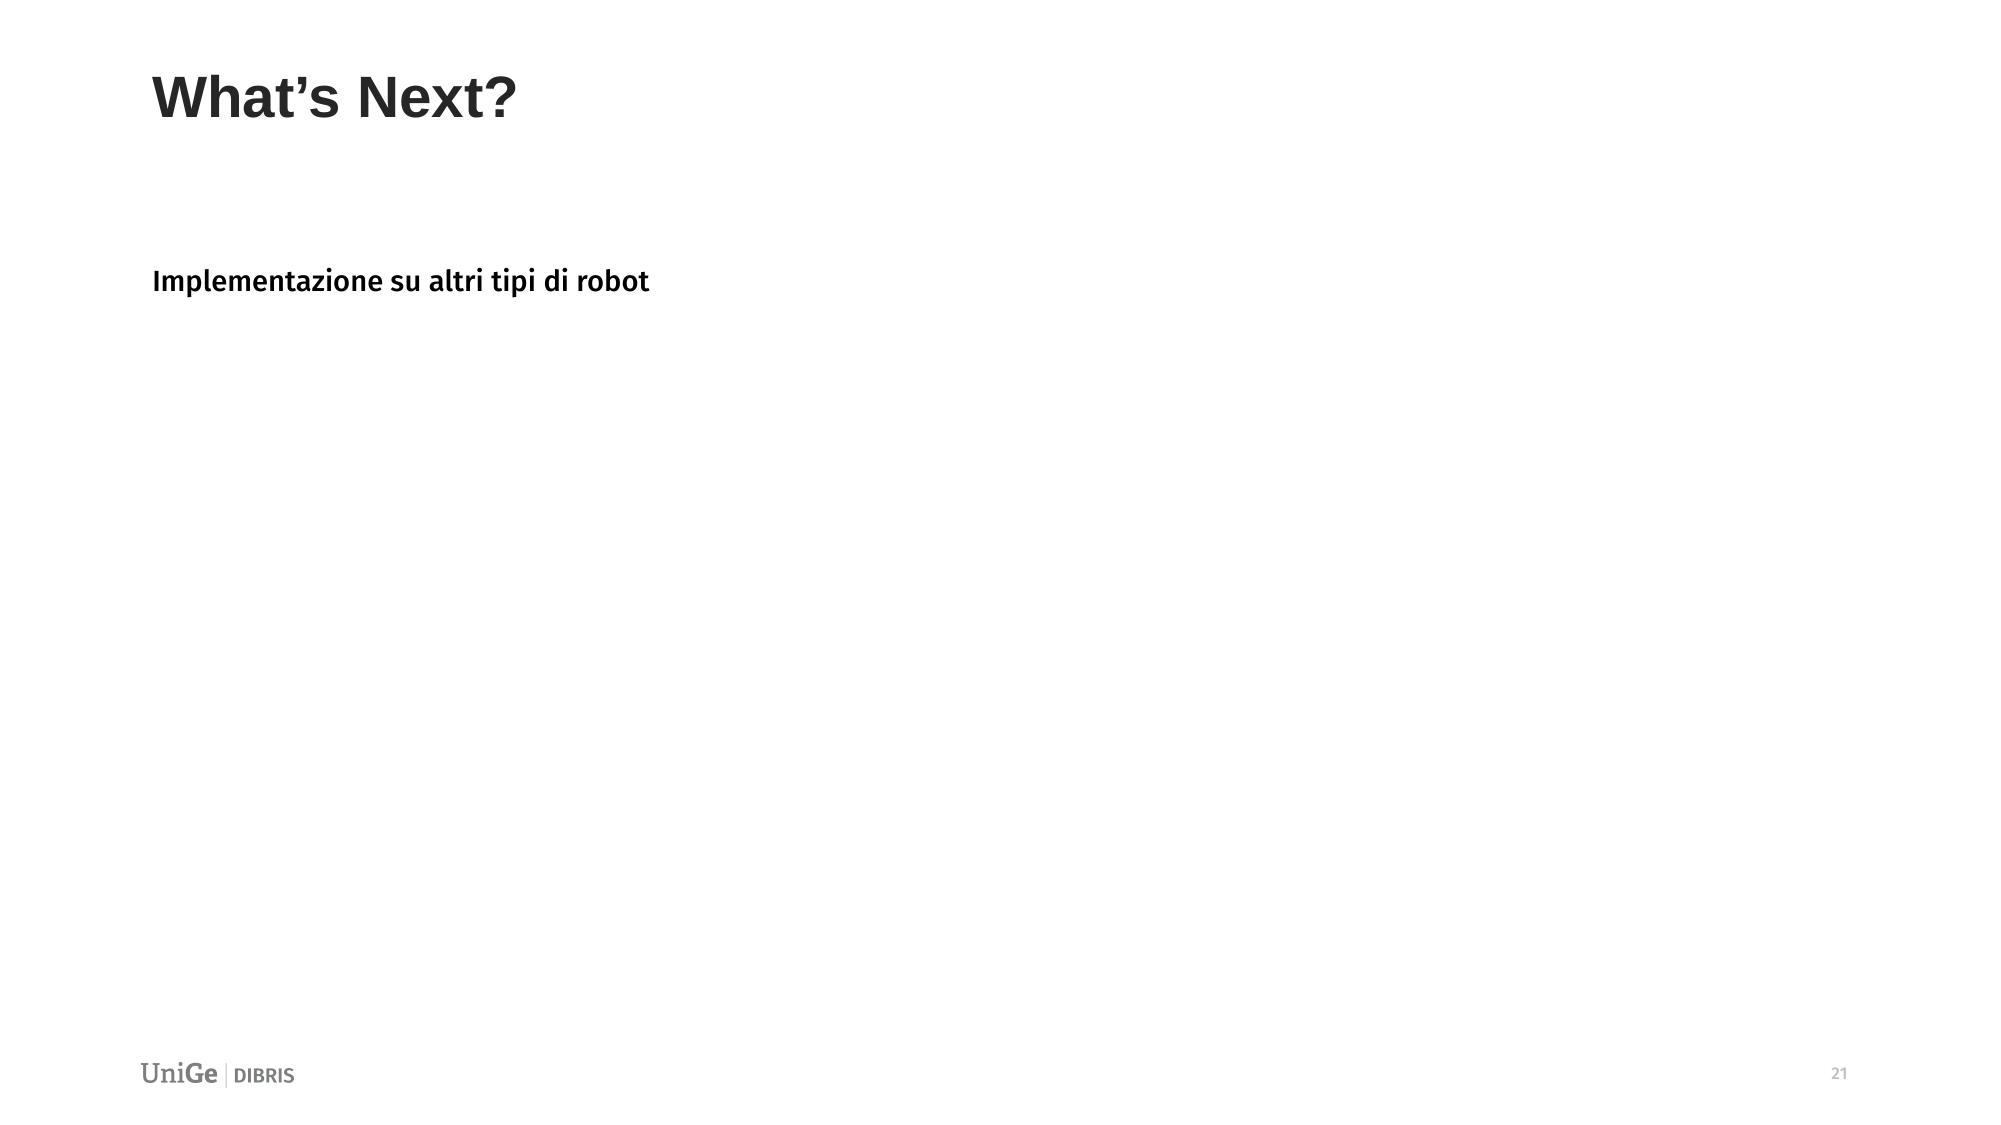

# What’s Next?
Implementazione su altri tipi di robot
21